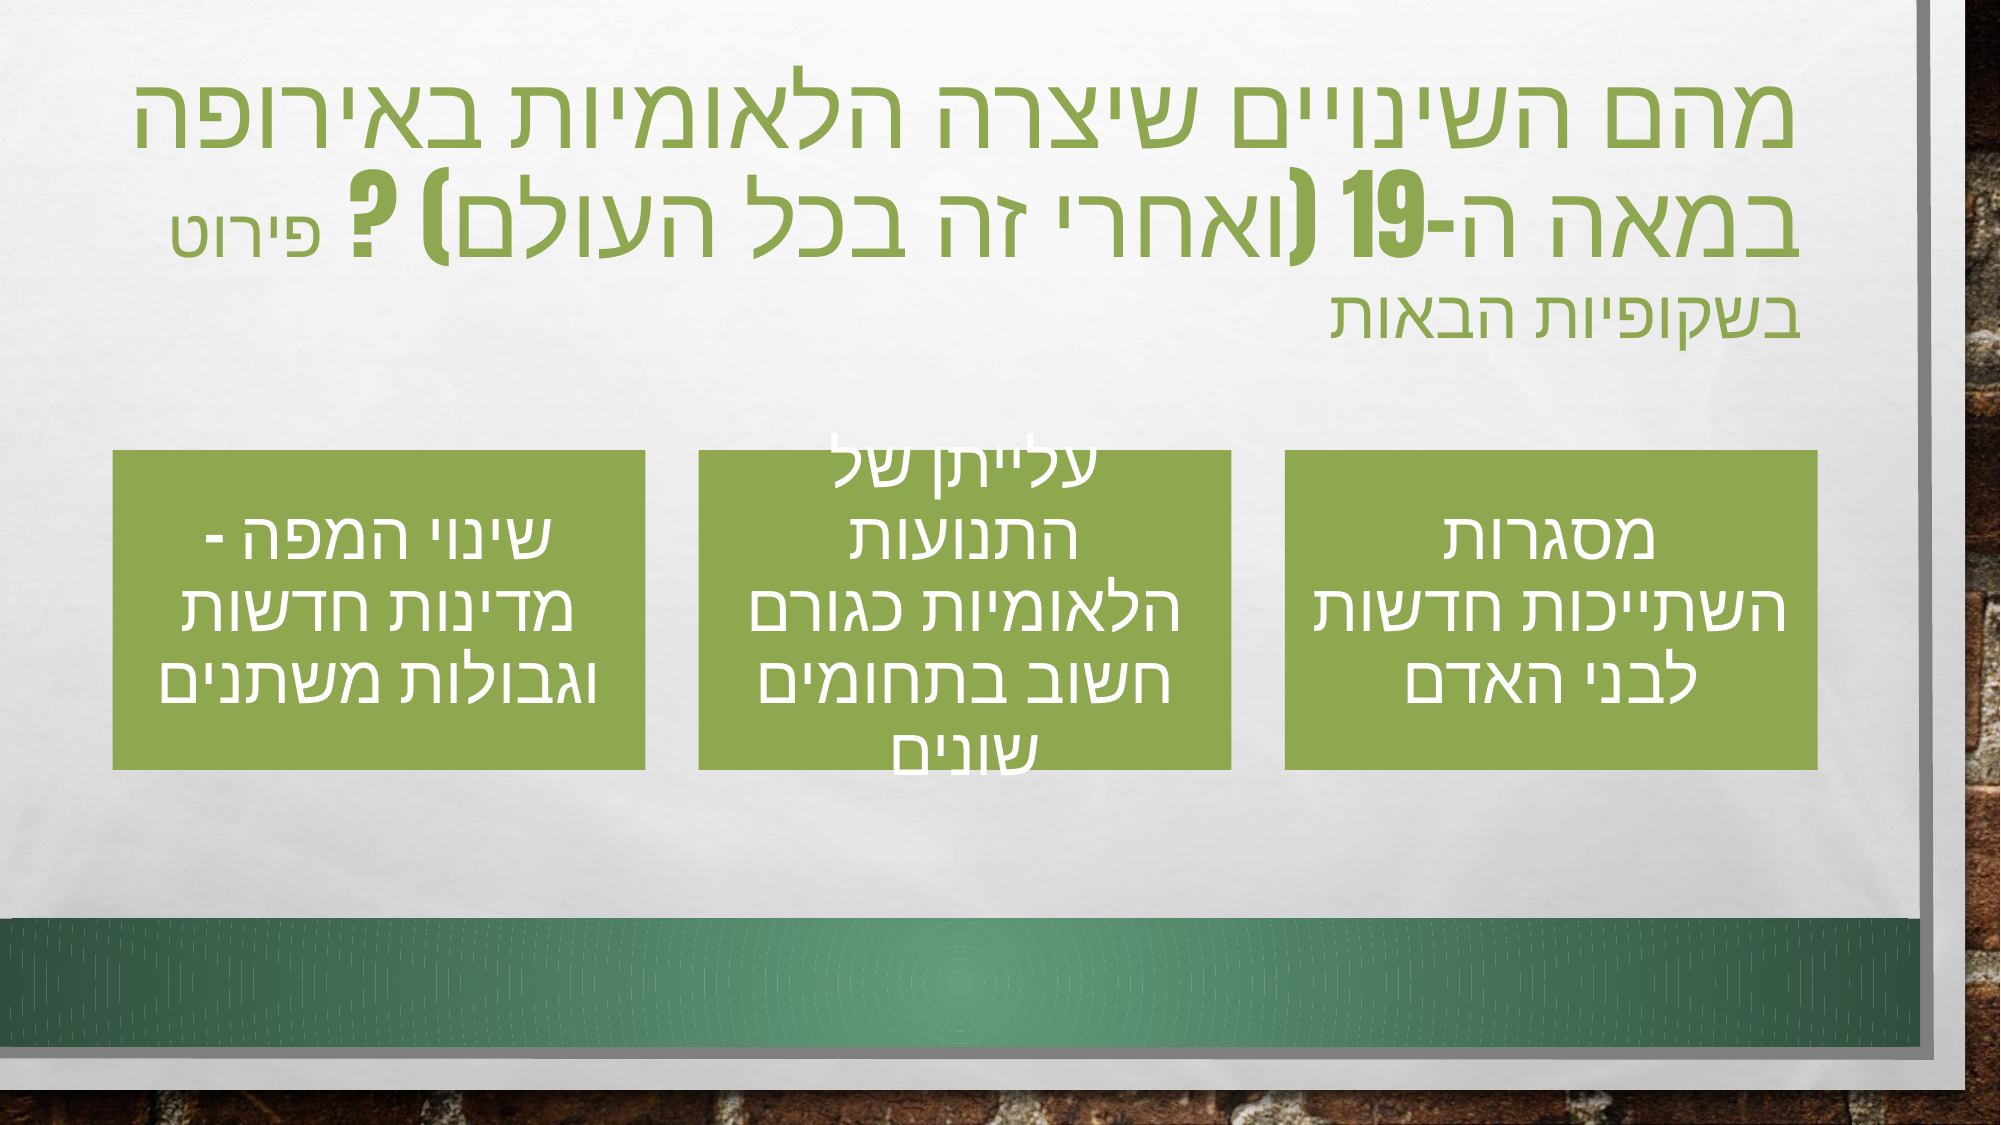

# מהם השינויים שיצרה הלאומיות באירופה במאה ה-19 (ואחרי זה בכל העולם) ? פירוט בשקופיות הבאות

שינוי המפה – מדינות חדשות וגבולות משתנים

עלייתן של התנועות הלאומיות כגורם חשוב בתחומים שונים

מסגרות השתייכות חדשות לבני האדם